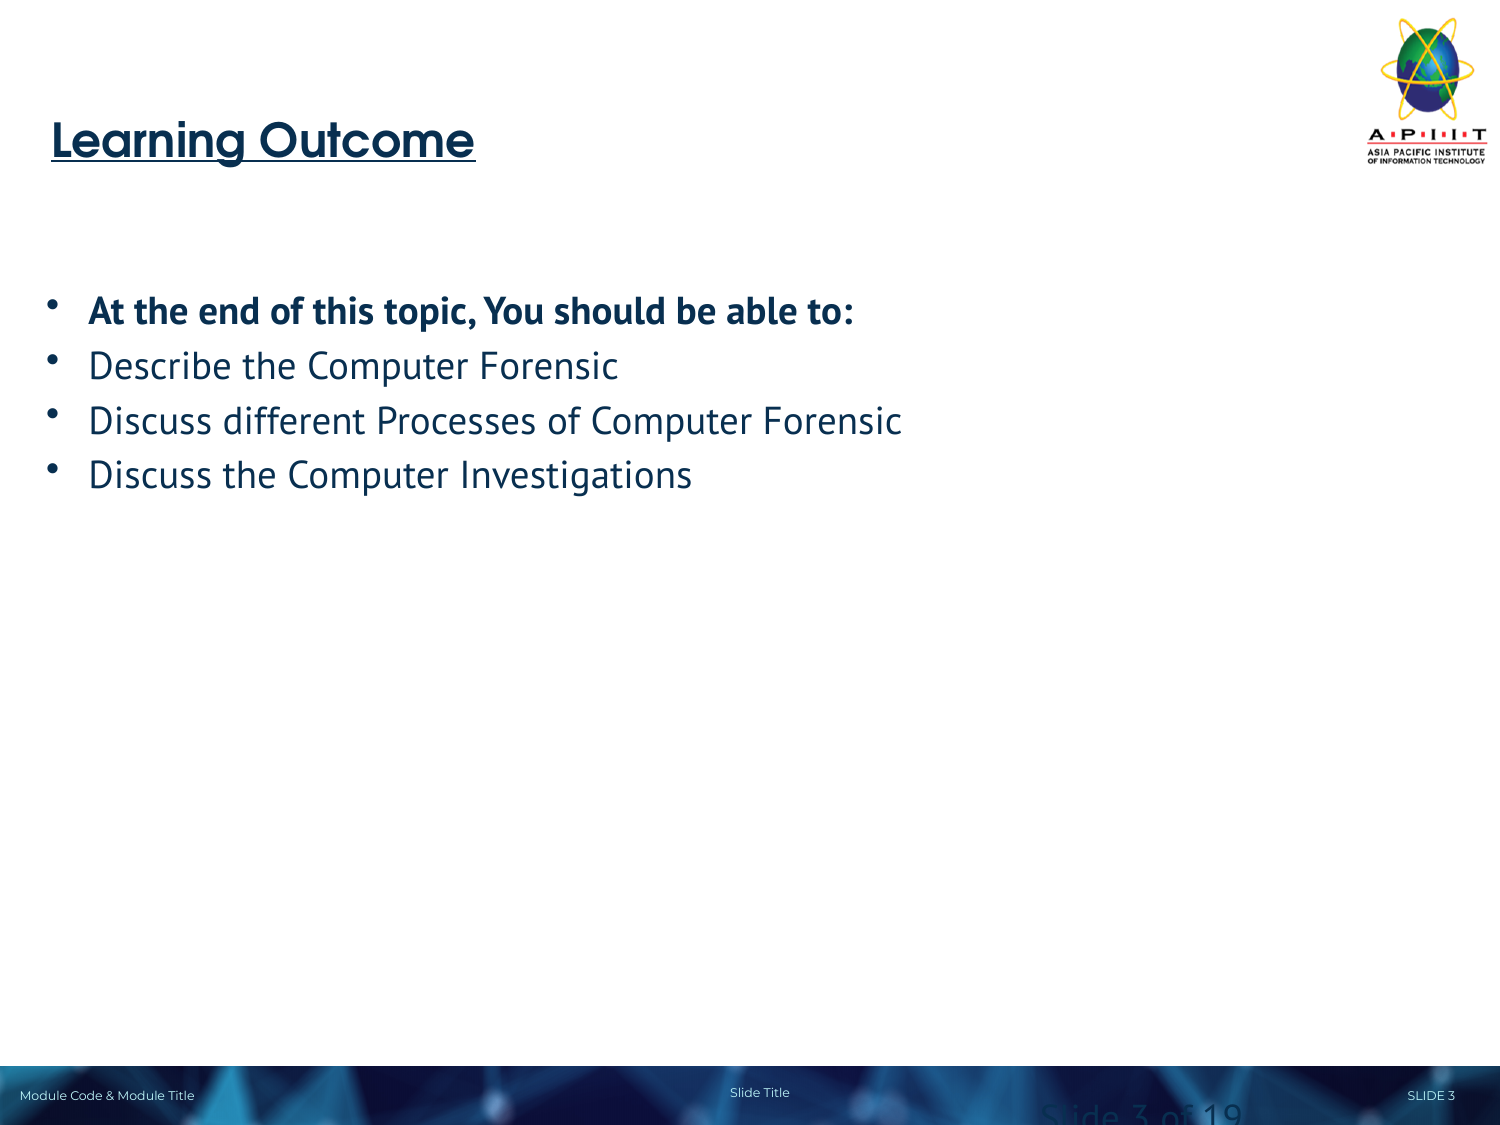

# Learning Outcome
At the end of this topic, You should be able to:
Describe the Computer Forensic
Discuss different Processes of Computer Forensic
Discuss the Computer Investigations

Slide 3 of 19